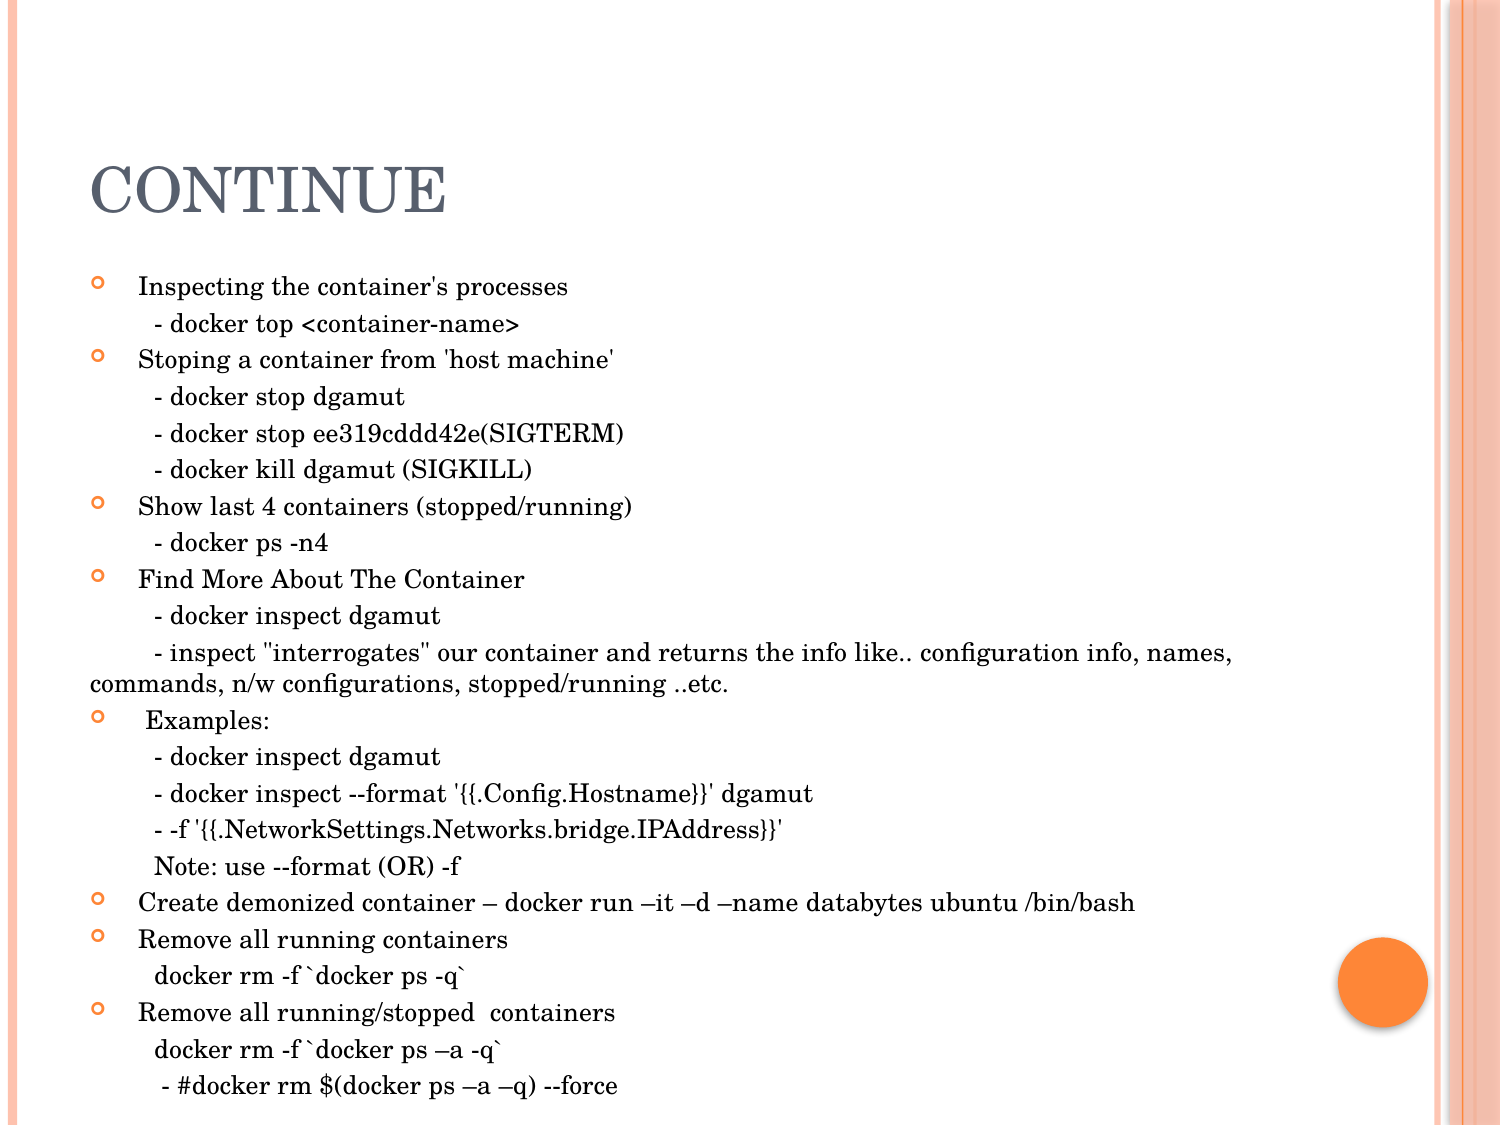

# Continue
Inspecting the container's processes
	- docker top <container-name>
Stoping a container from 'host machine'
	- docker stop dgamut
	- docker stop ee319cddd42e(SIGTERM)
	- docker kill dgamut (SIGKILL)
Show last 4 containers (stopped/running)
	- docker ps -n4
Find More About The Container
	- docker inspect dgamut
	- inspect "interrogates" our container and returns the info like.. configuration info, names, commands, n/w configurations, stopped/running ..etc.
 Examples:
	- docker inspect dgamut
	- docker inspect --format '{{.Config.Hostname}}' dgamut
	- -f '{{.NetworkSettings.Networks.bridge.IPAddress}}'
   	Note: use --format (OR) -f
Create demonized container – docker run –it –d –name databytes ubuntu /bin/bash
Remove all running containers
		docker rm -f `docker ps -q`
Remove all running/stopped  containers
		docker rm -f `docker ps –a -q`
		 - #docker rm $(docker ps –a –q) --force